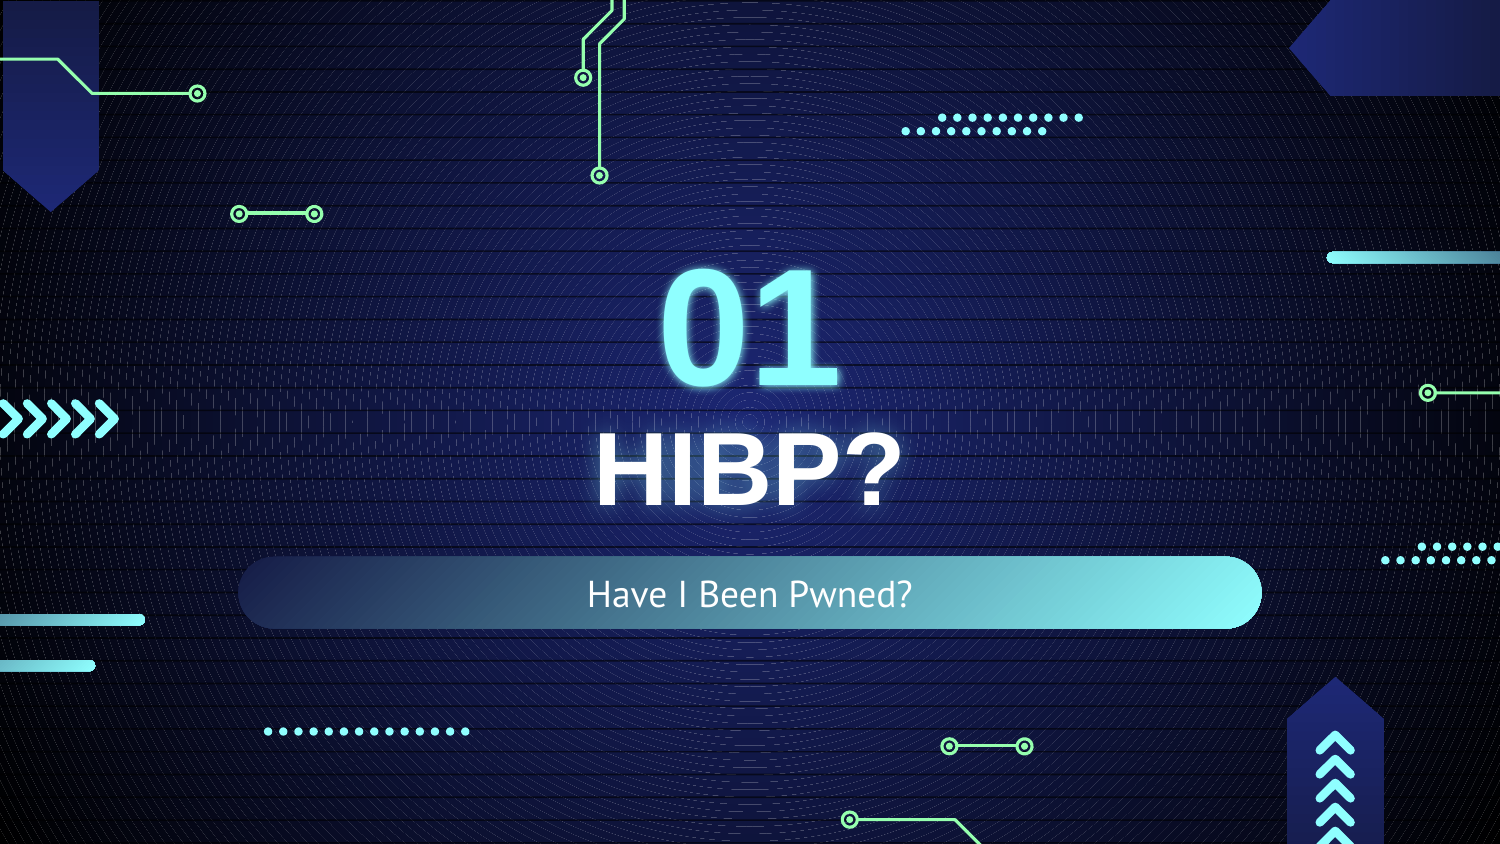

01
# HIBP?

Have I Been Pwned?